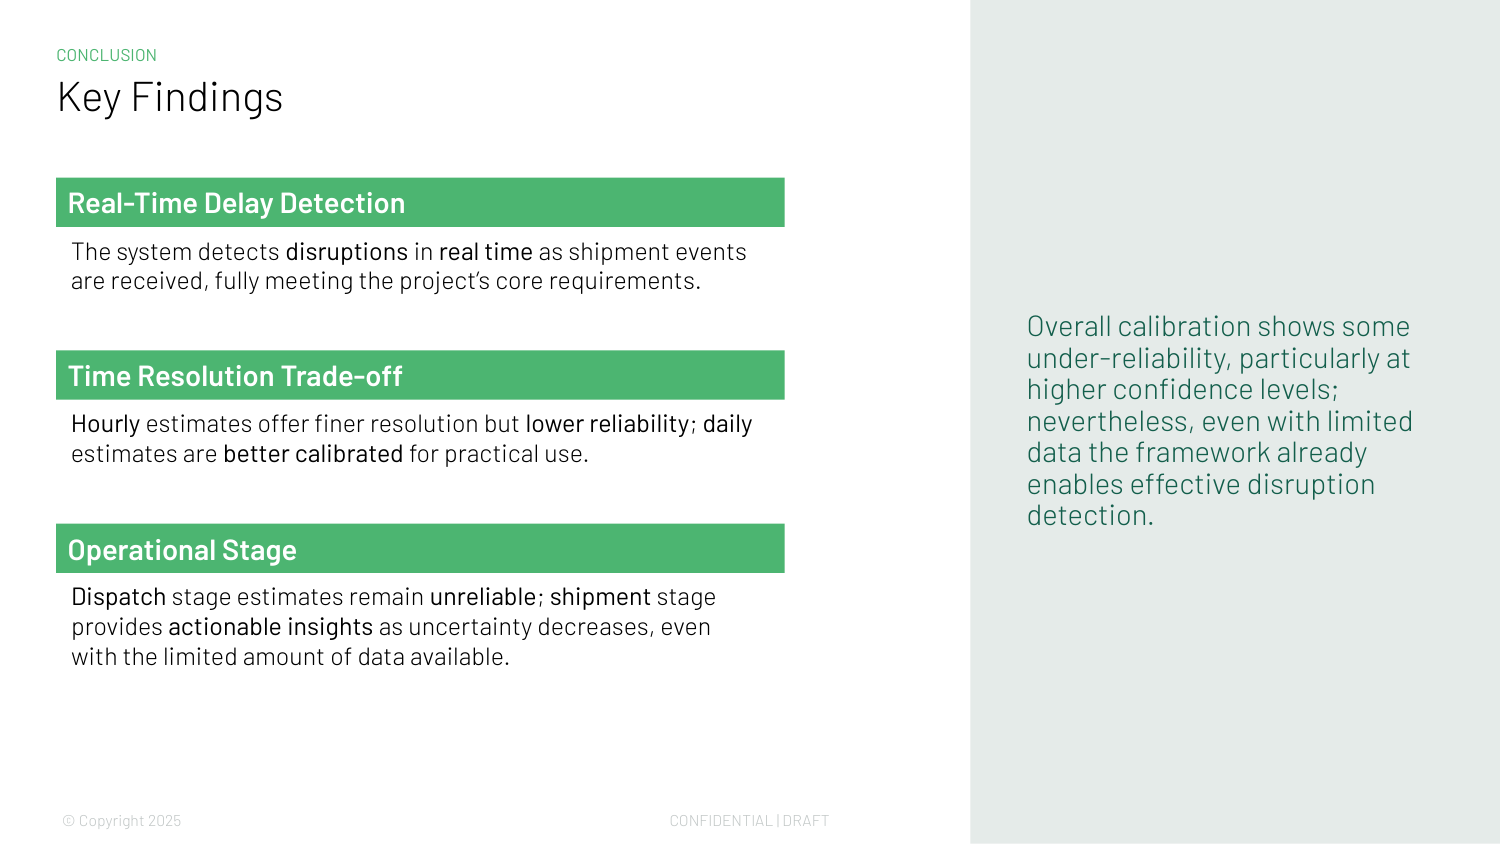

Overall calibration shows some under-reliability, particularly at higher confidence levels; nevertheless, even with limited data the framework already enables effective disruption detection.
conclusion
# Key Findings
Real-Time Delay Detection
The system detects disruptions in real time as shipment events are received, fully meeting the project’s core requirements.
Time Resolution Trade-off
Hourly estimates offer finer resolution but lower reliability; daily estimates are better calibrated for practical use.
Operational Stage
Dispatch stage estimates remain unreliable; shipment stage provides actionable insights as uncertainty decreases, even with the limited amount of data available.